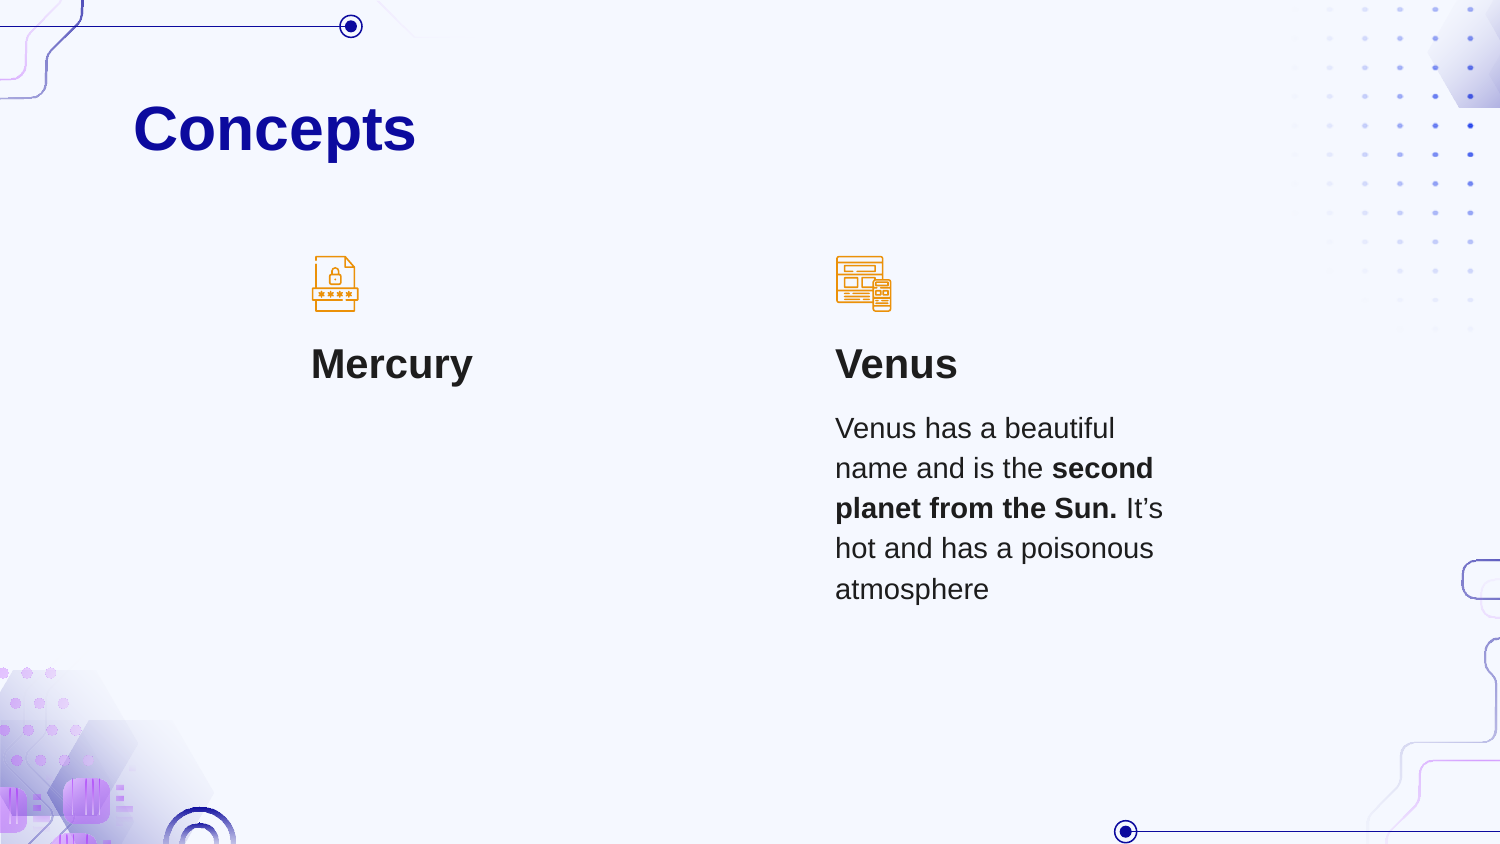

# Concepts

Mercury
Venus

Venus has a beautiful name and is the second planet from the Sun. It’s hot and has a poisonous atmosphere